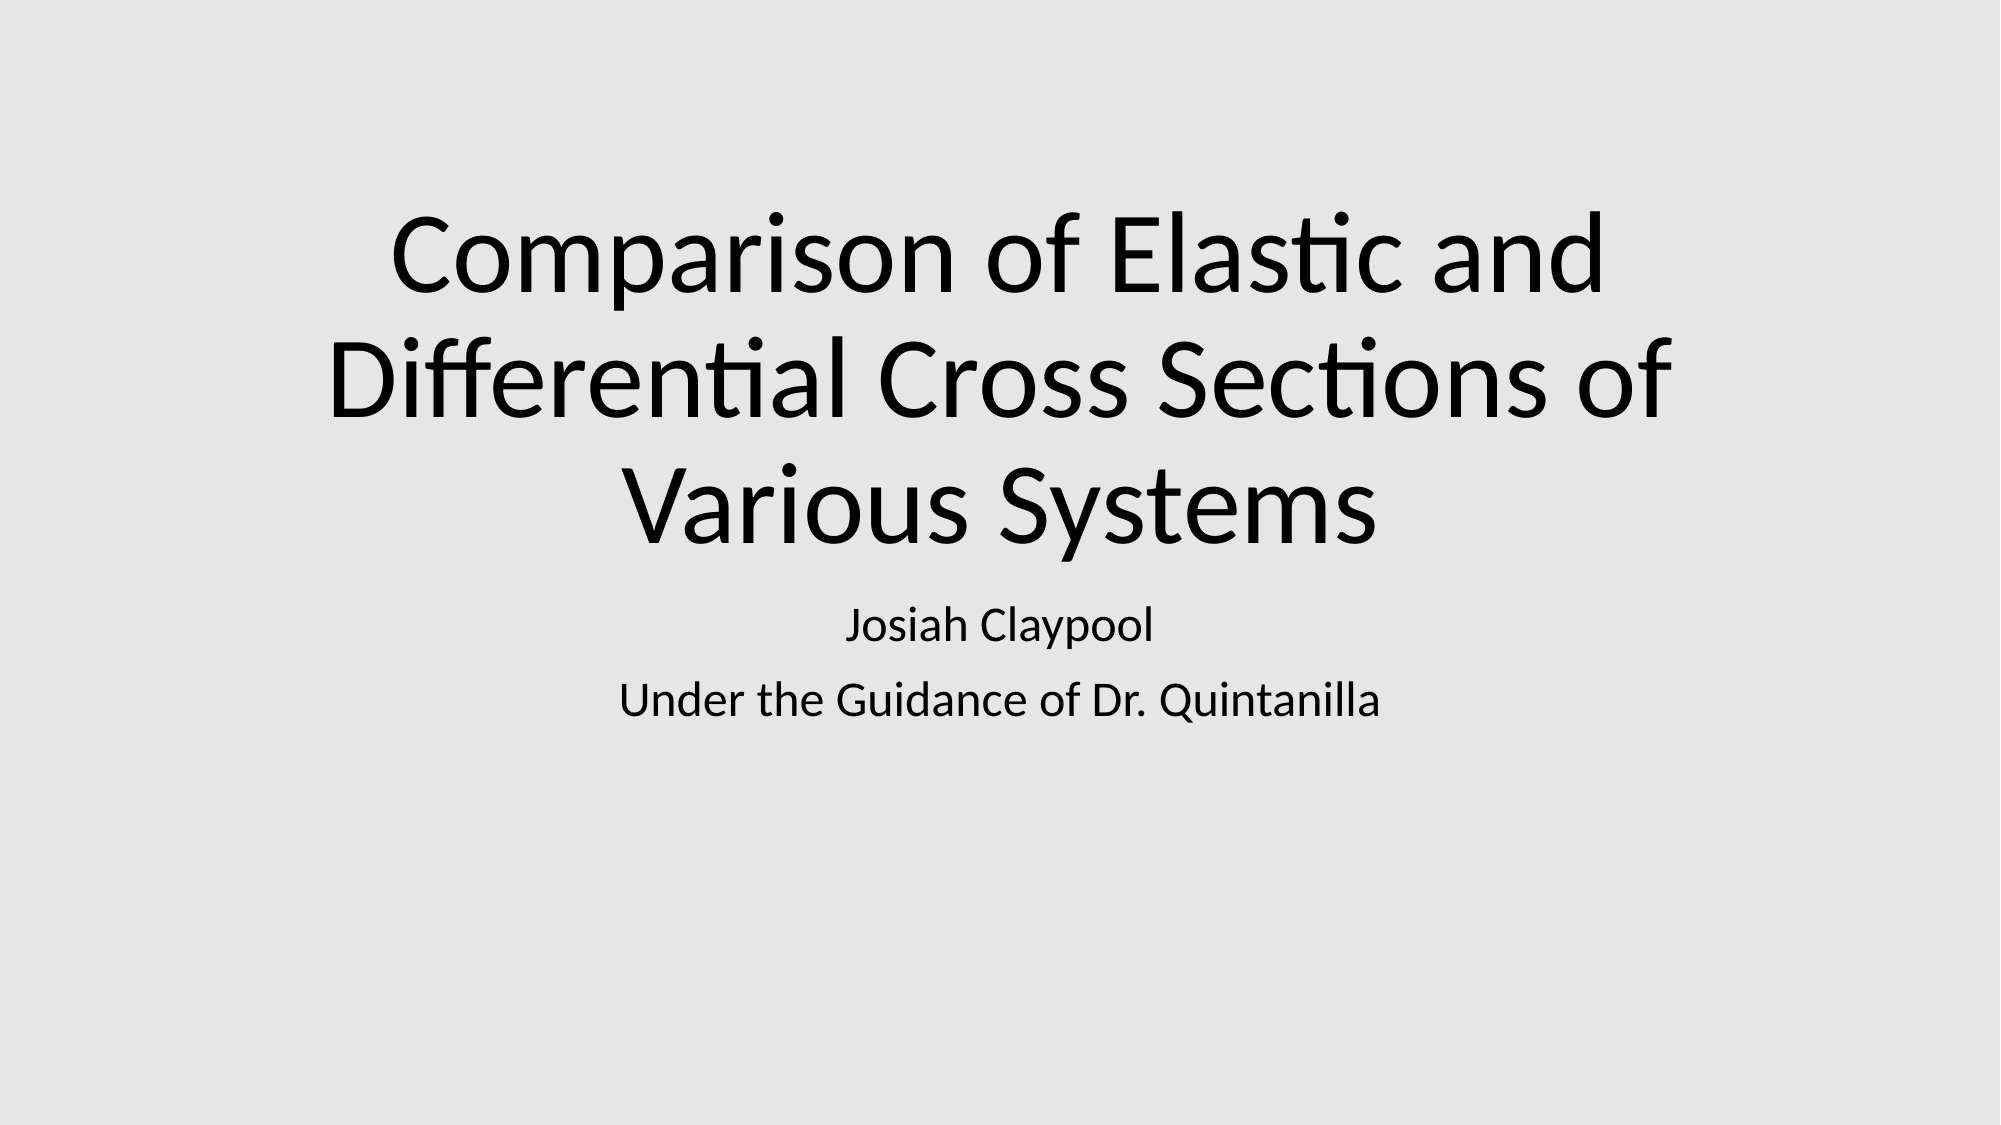

# Comparison of Elastic and Differential Cross Sections of Various Systems
Josiah Claypool
Under the Guidance of Dr. Quintanilla